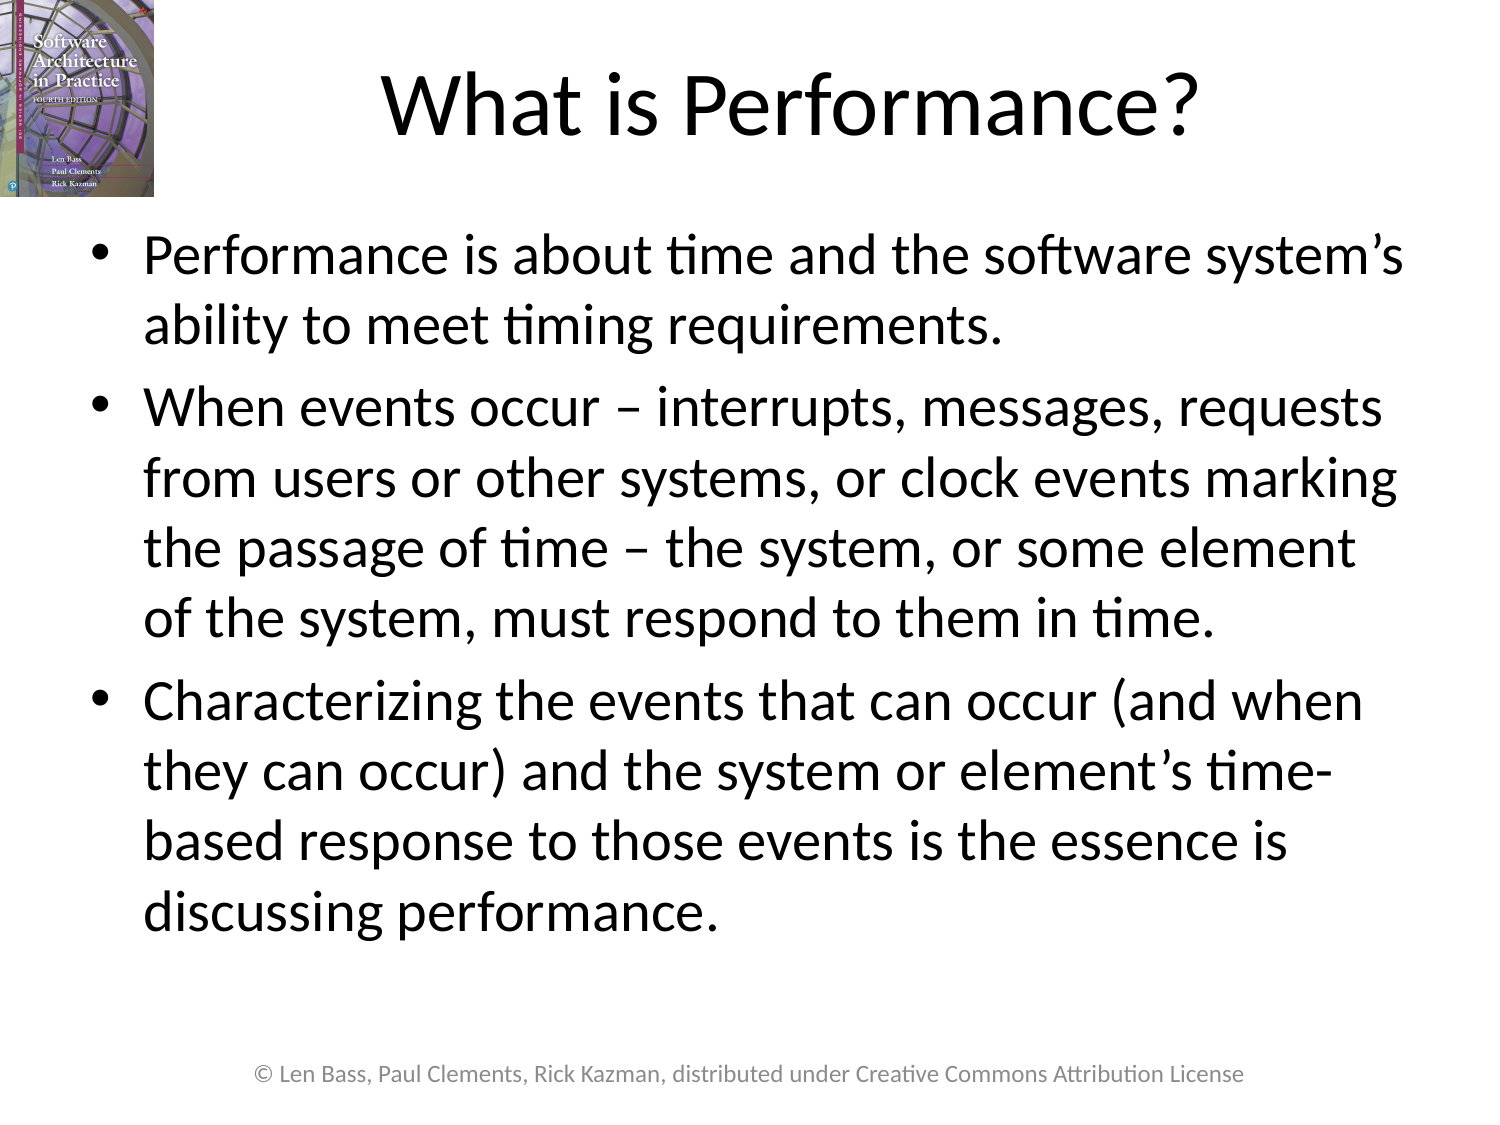

# What is Performance?
Performance is about time and the software system’s ability to meet timing requirements.
When events occur – interrupts, messages, requests from users or other systems, or clock events marking the passage of time – the system, or some element of the system, must respond to them in time.
Characterizing the events that can occur (and when they can occur) and the system or element’s time-based response to those events is the essence is discussing performance.

© Len Bass, Paul Clements, Rick Kazman, distributed under Creative Commons Attribution License